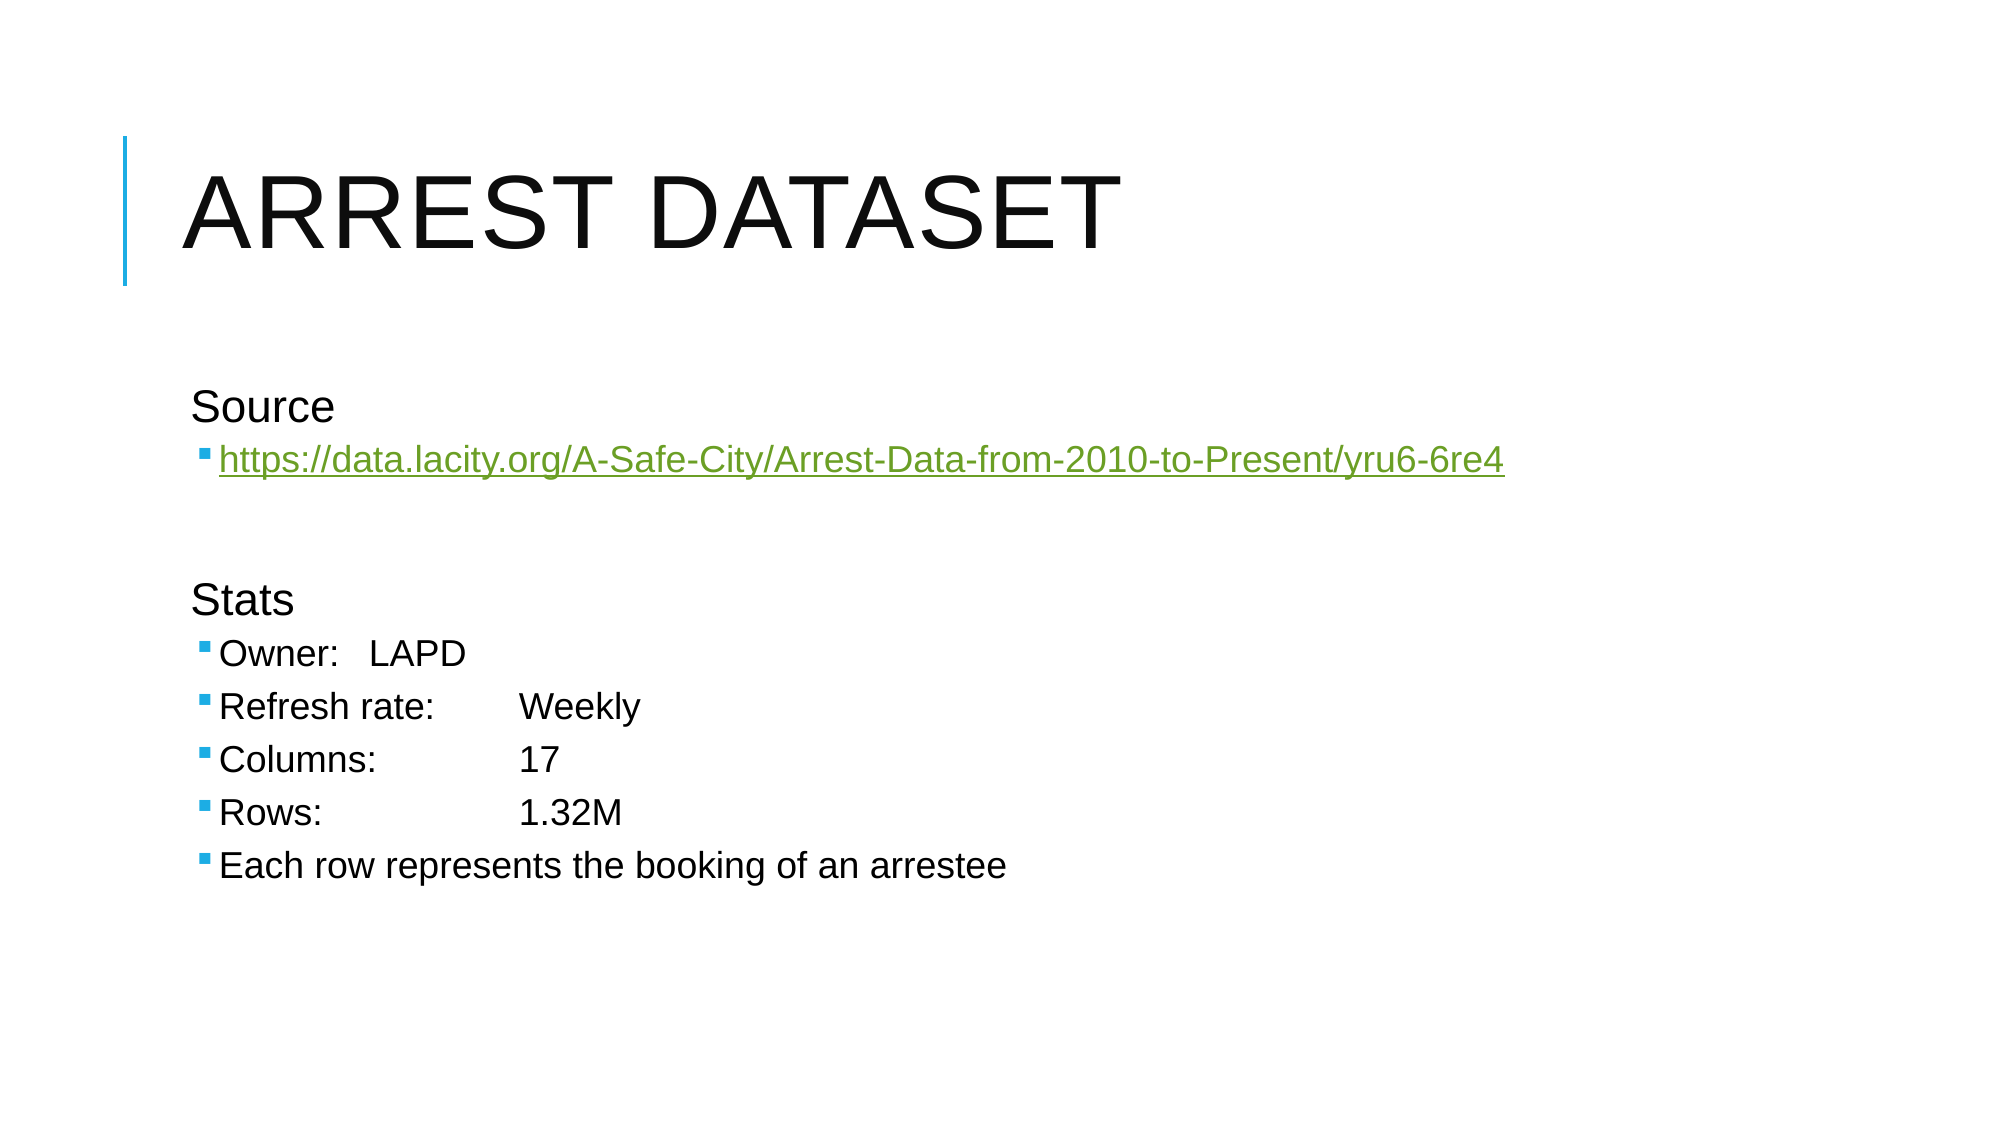

# Arrest Dataset
Source
https://data.lacity.org/A-Safe-City/Arrest-Data-from-2010-to-Present/yru6-6re4

Stats
Owner: 	LAPD
Refresh rate: 	Weekly
Columns:	17
Rows:		1.32M
Each row represents the booking of an arrestee